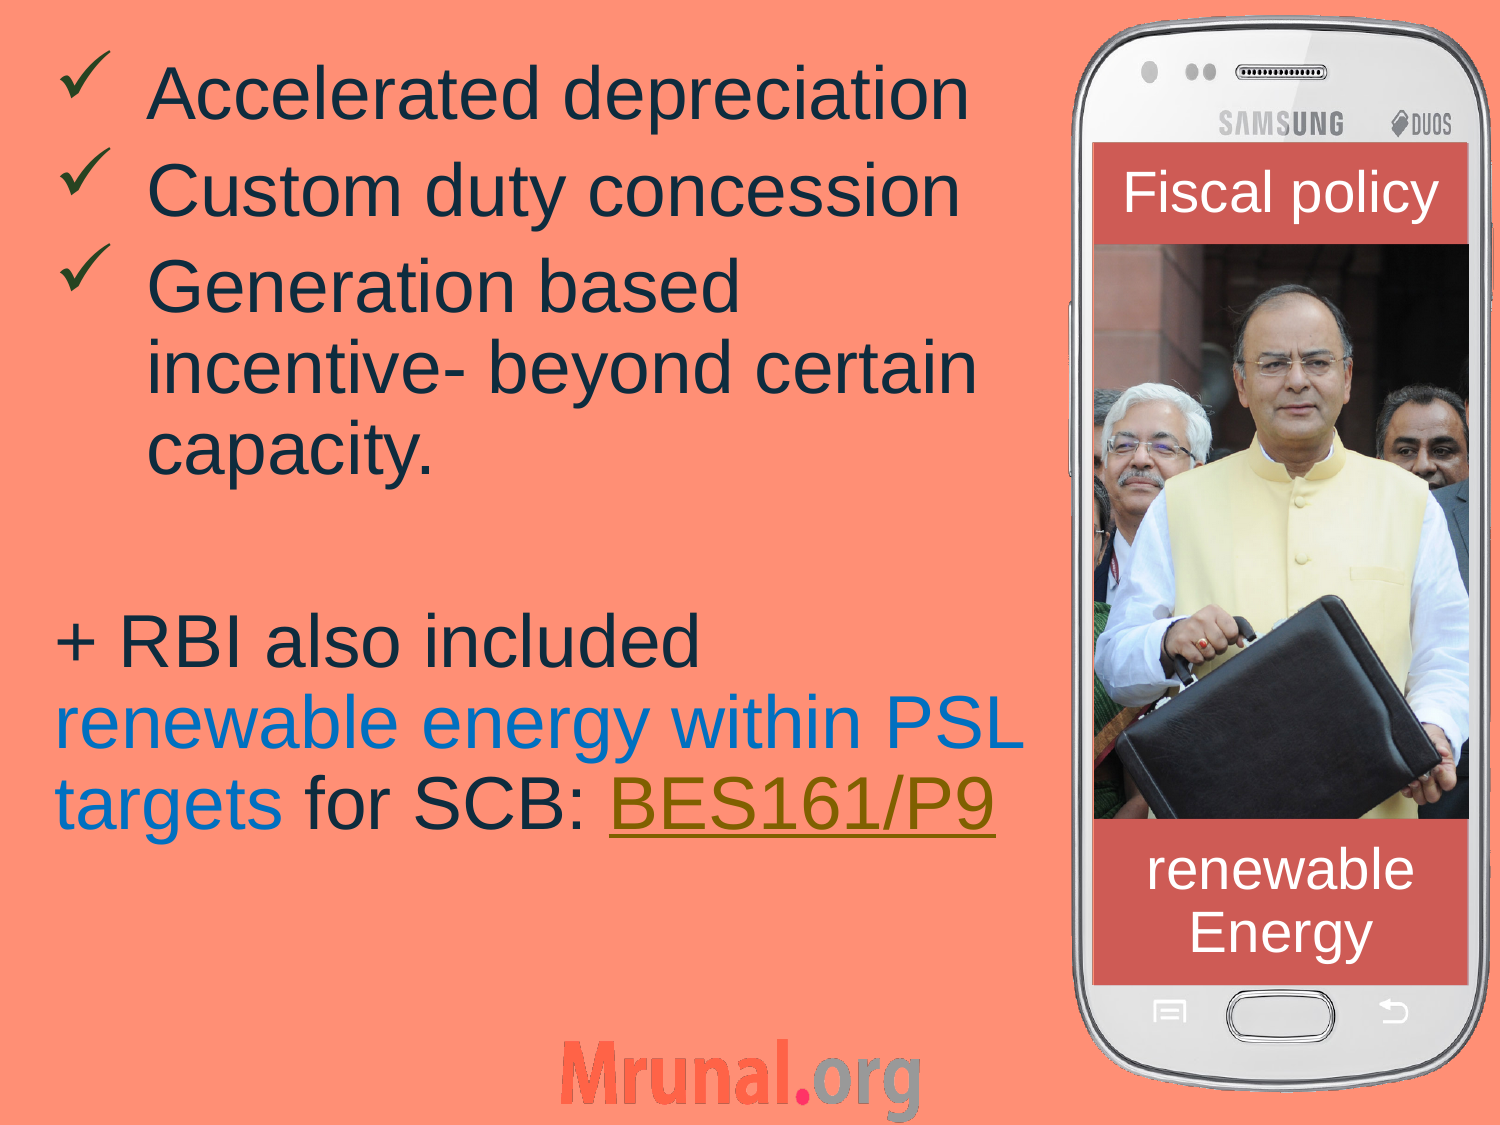

Accelerated depreciation
Custom duty concession
Generation based incentive- beyond certain capacity.

+ RBI also included renewable energy within PSL targets for SCB: BES161/P9
Fiscal policy
# renewable Energy